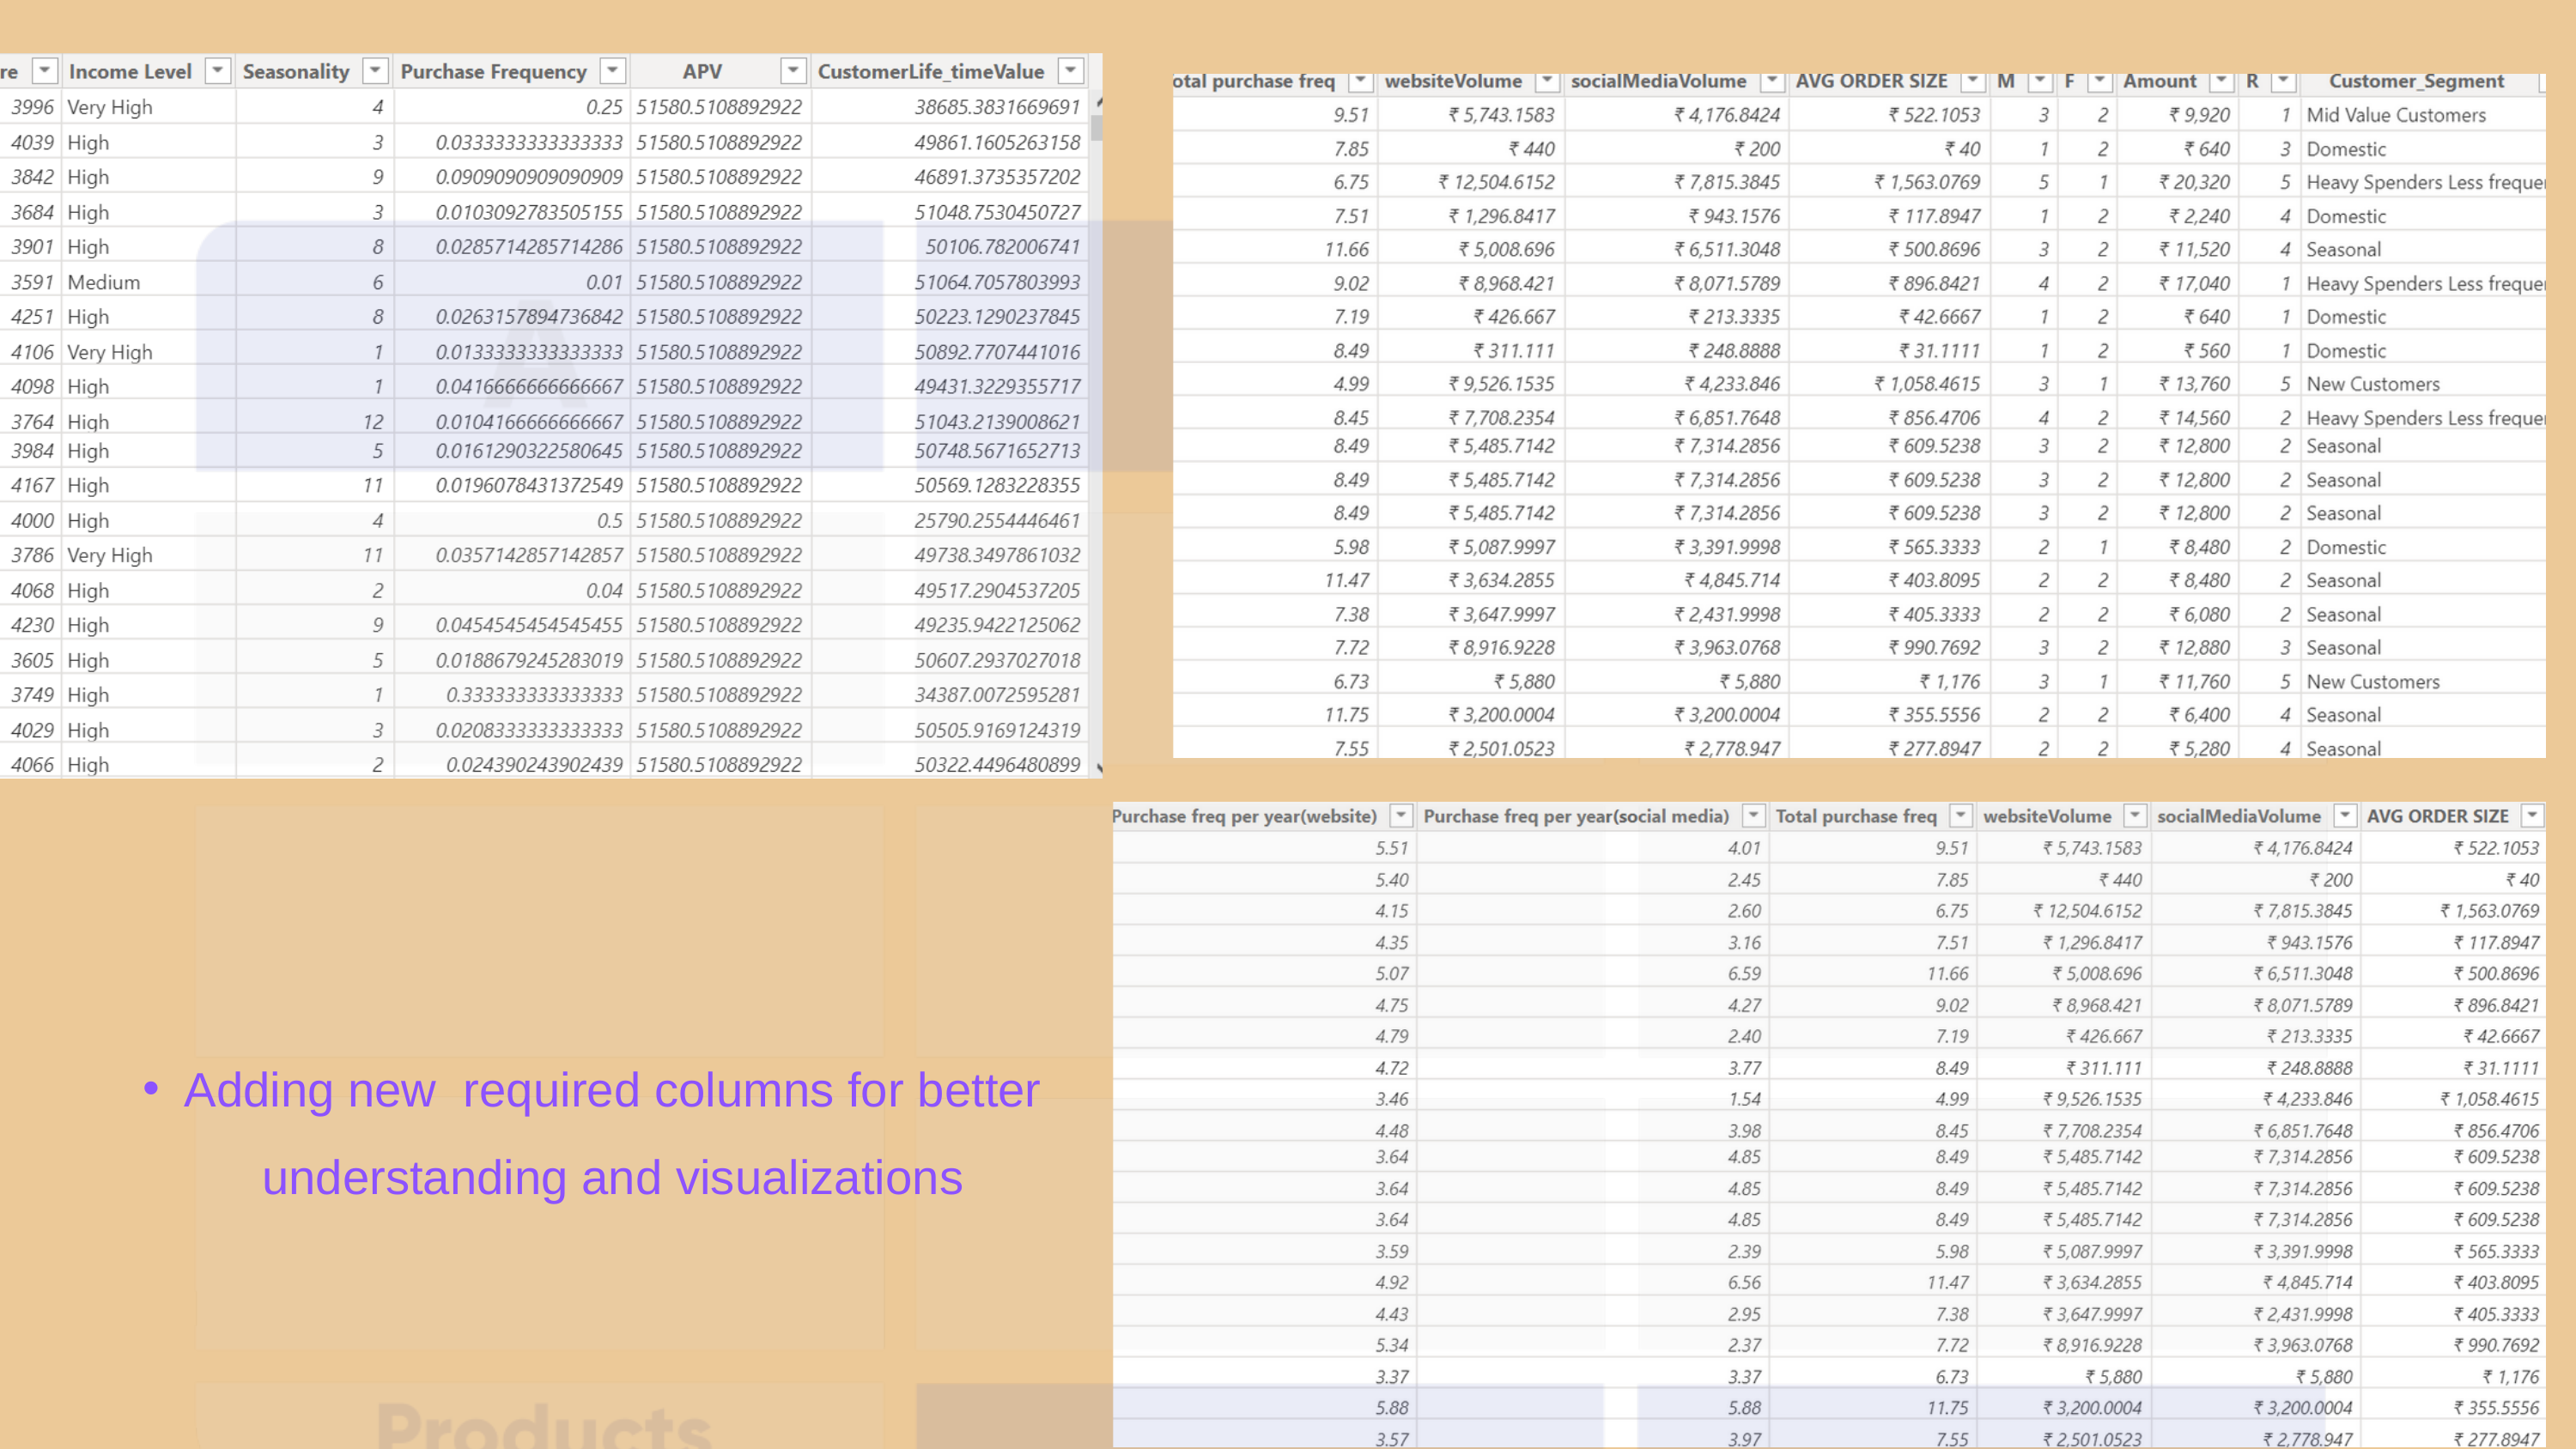

Adding new  required columns for better understanding and visualizations